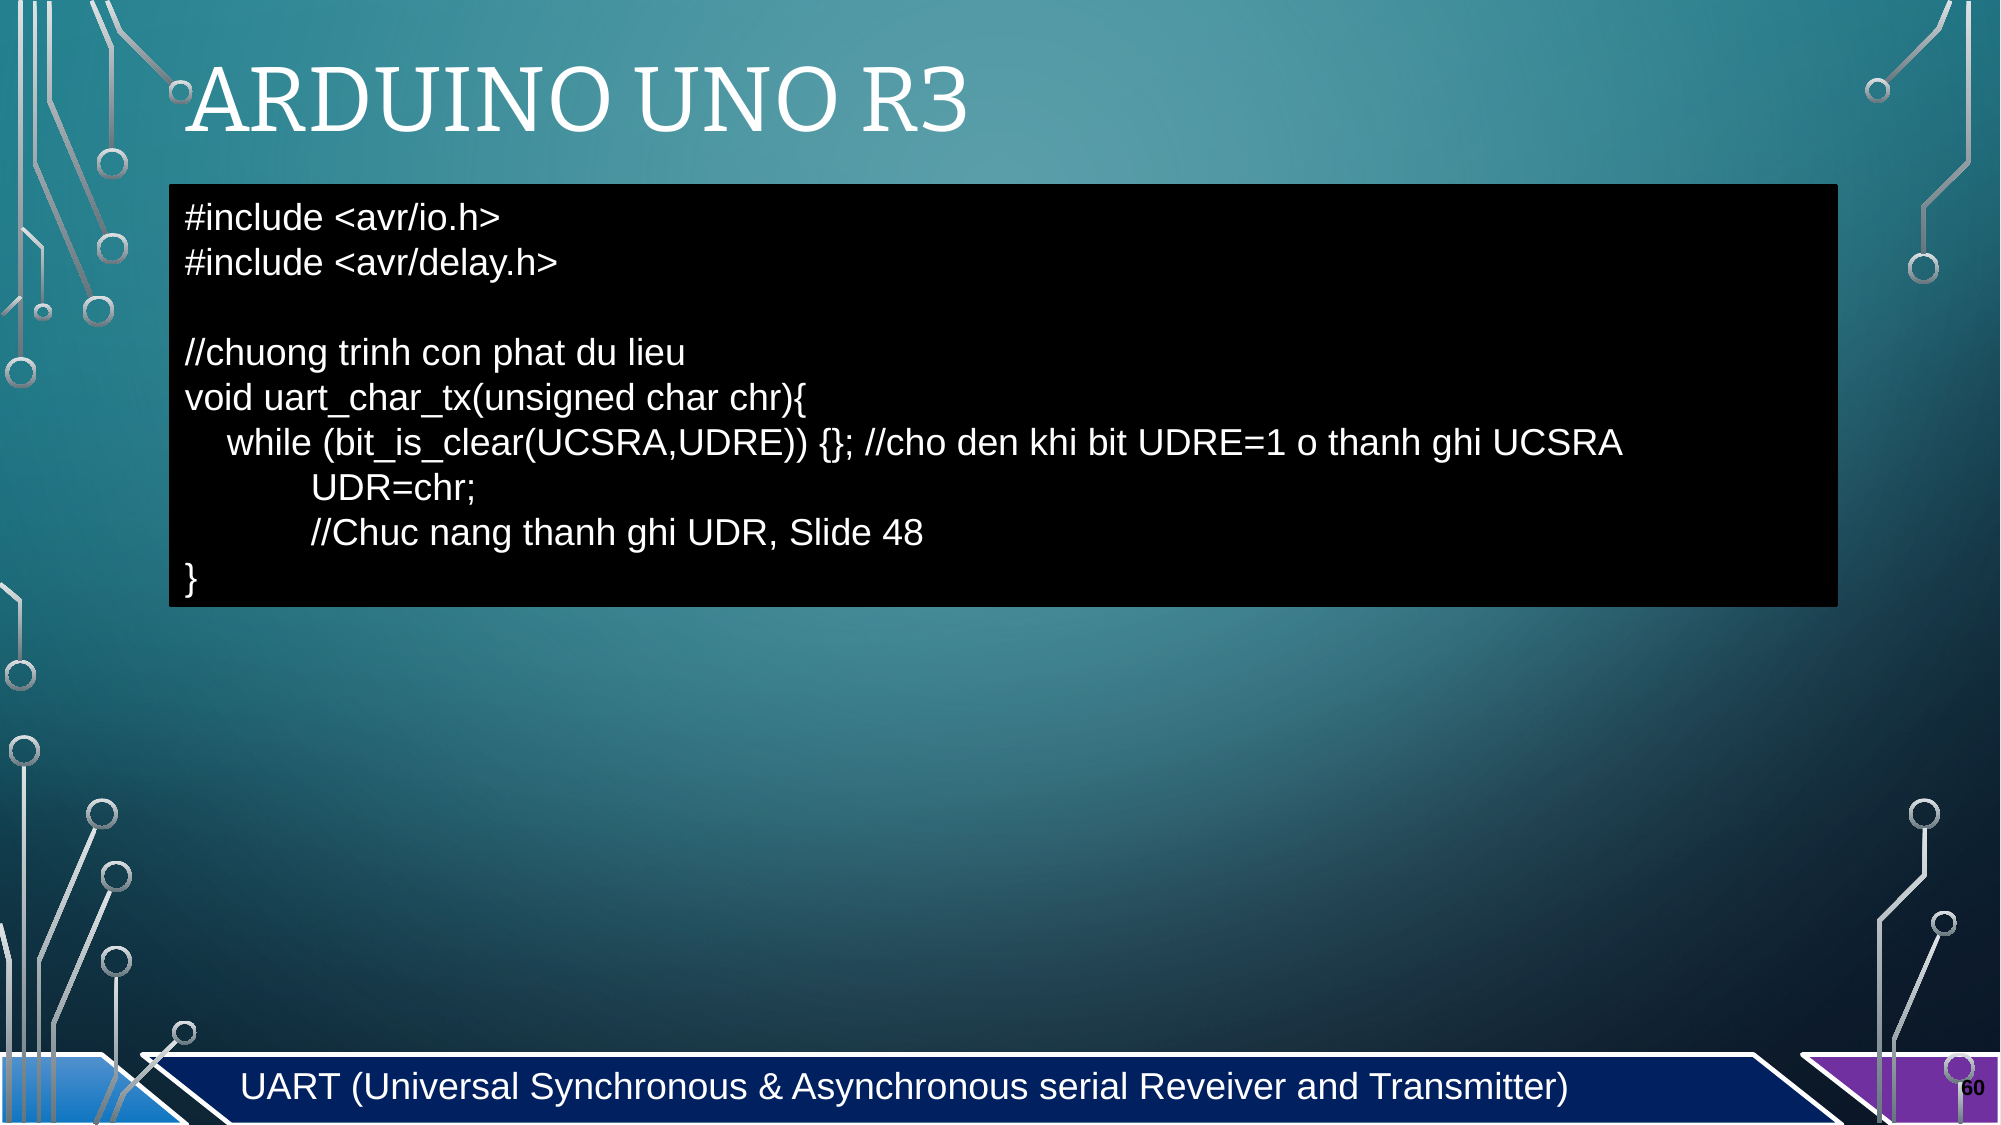

# Arduino Uno r3
#include <avr/io.h>
#include <avr/delay.h>

//chuong trinh con phat du lieu
void uart_char_tx(unsigned char chr){
    while (bit_is_clear(UCSRA,UDRE)) {}; //cho den khi bit UDRE=1 o thanh ghi UCSRA
            UDR=chr;
            //Chuc nang thanh ghi UDR, Slide 48
}
UART (Universal Synchronous & Asynchronous serial Reveiver and Transmitter)